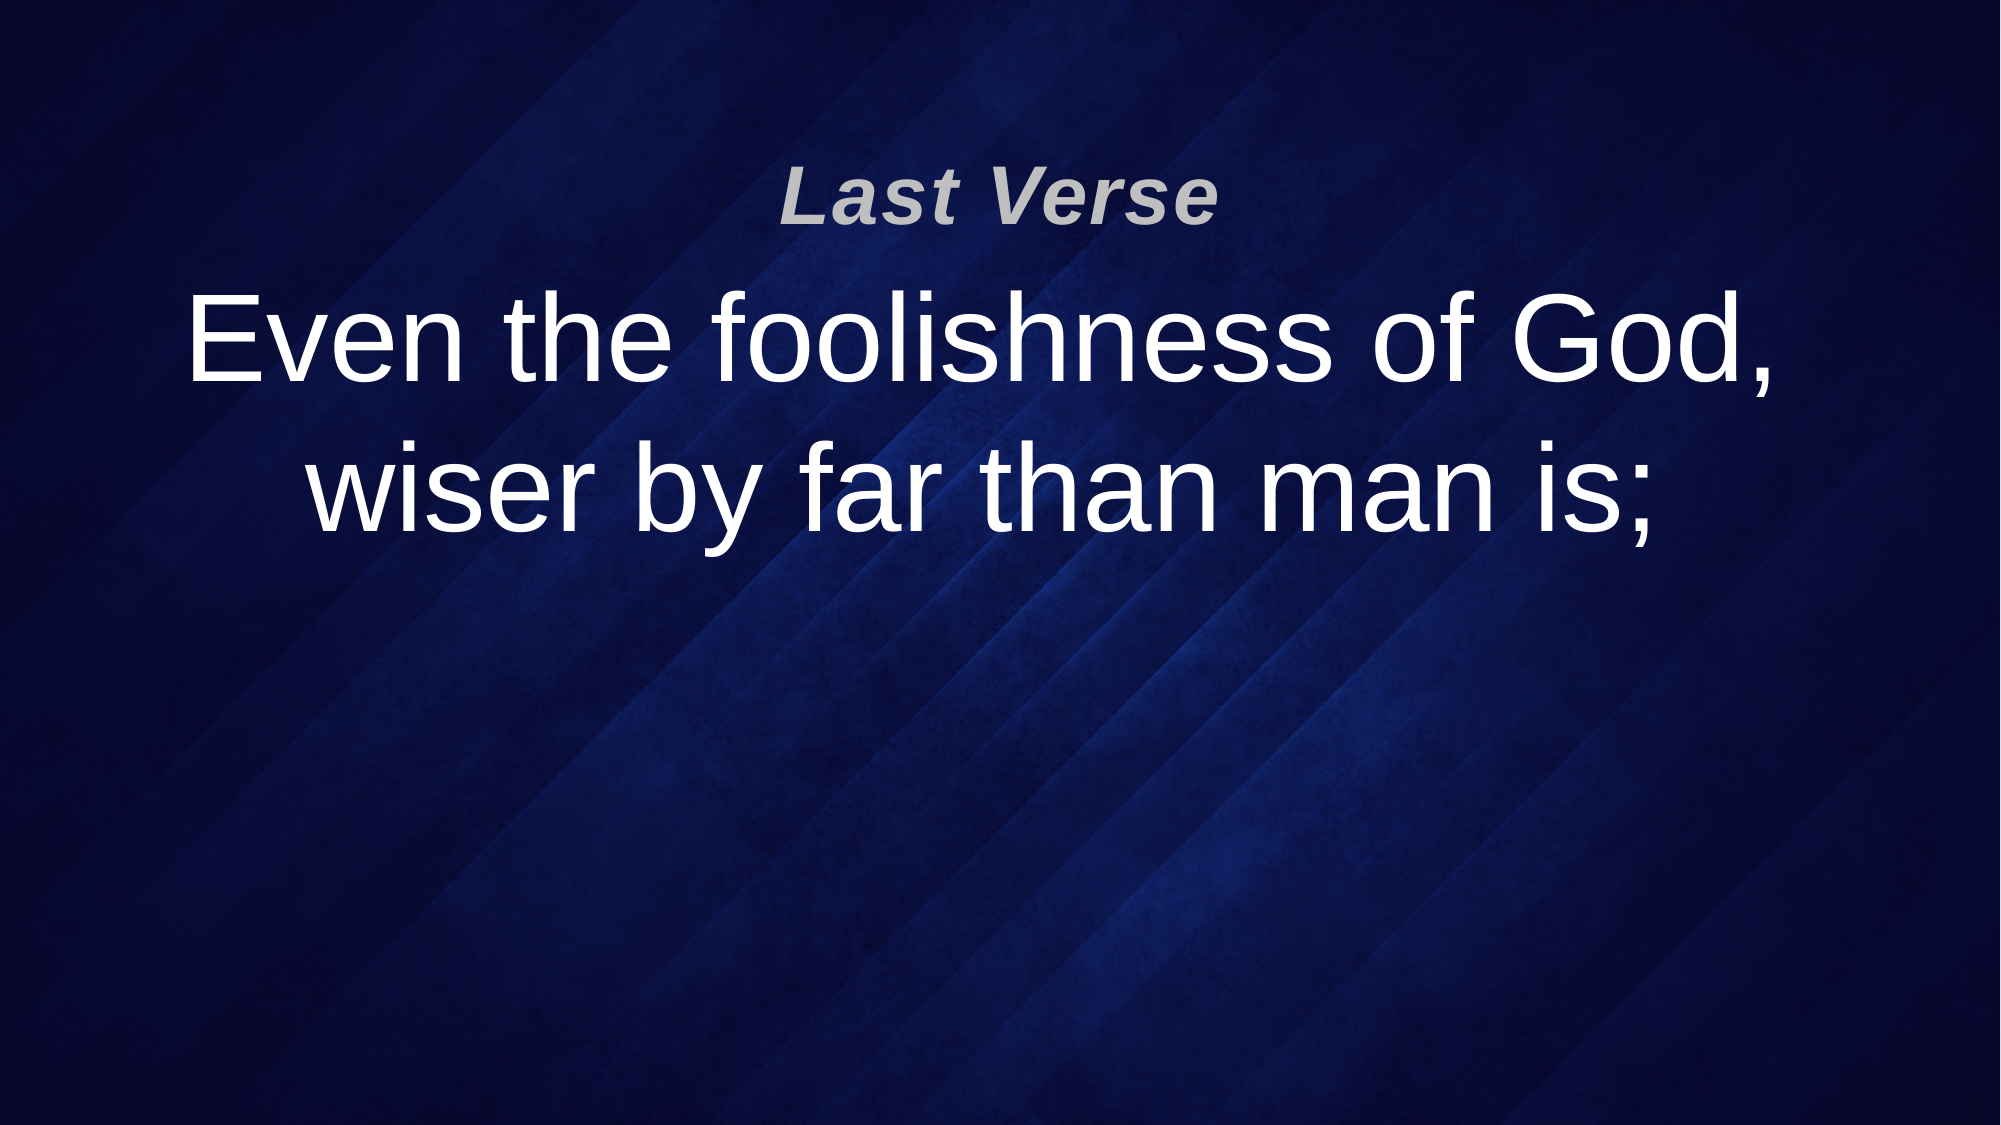

Last Verse
# Even the foolishness of God, wiser by far than man is;